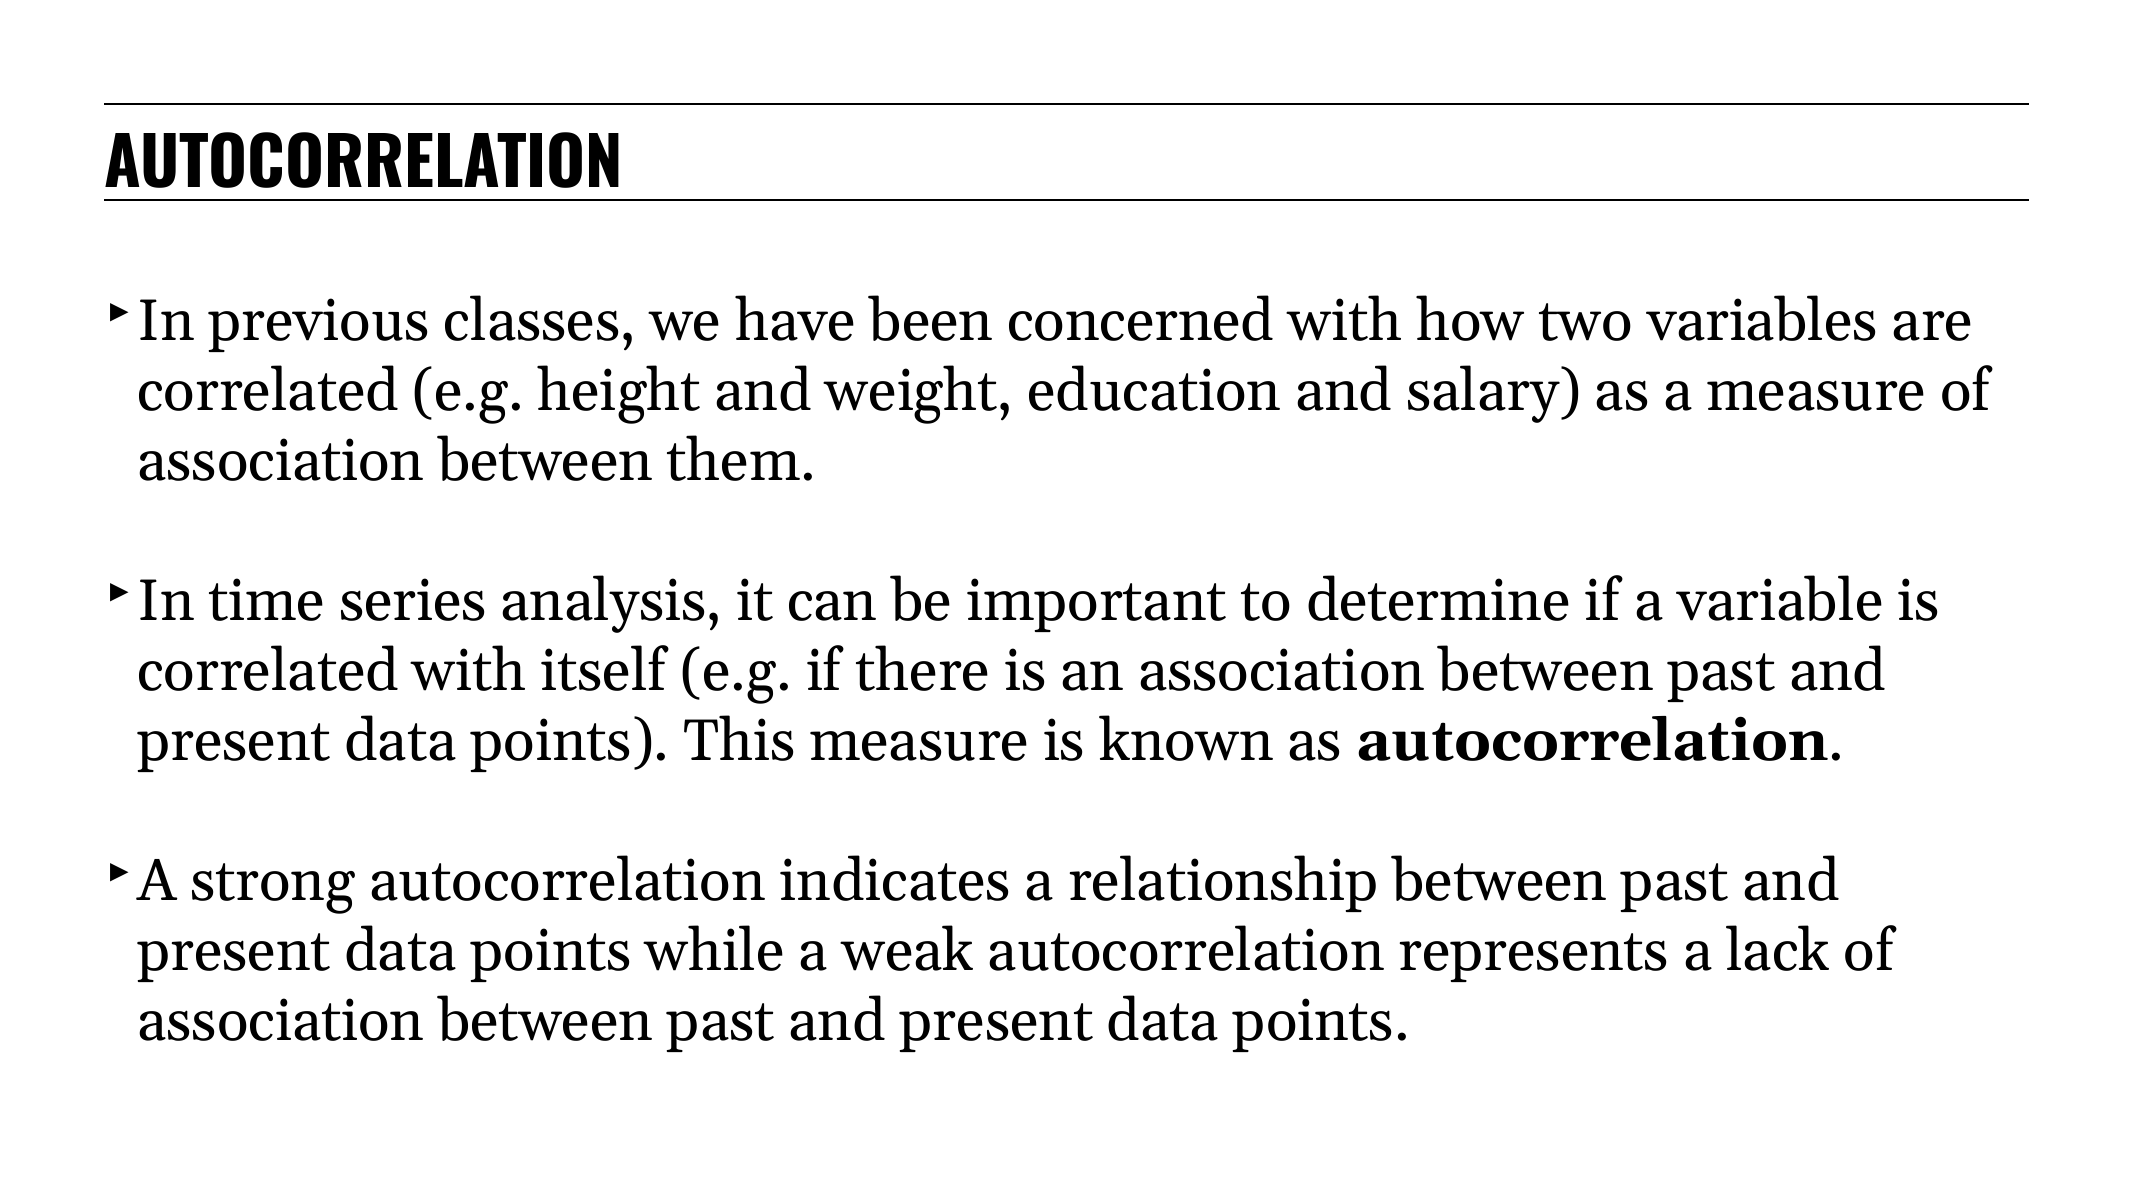

AUTOCORRELATION

In previous classes, we have been concerned with how two variables are correlated (e.g. height and weight, education and salary) as a measure of association between them.

In time series analysis, it can be important to determine if a variable is correlated with itself (e.g. if there is an association between past and present data points). This measure is known as autocorrelation.

A strong autocorrelation indicates a relationship between past and present data points while a weak autocorrelation represents a lack of association between past and present data points.